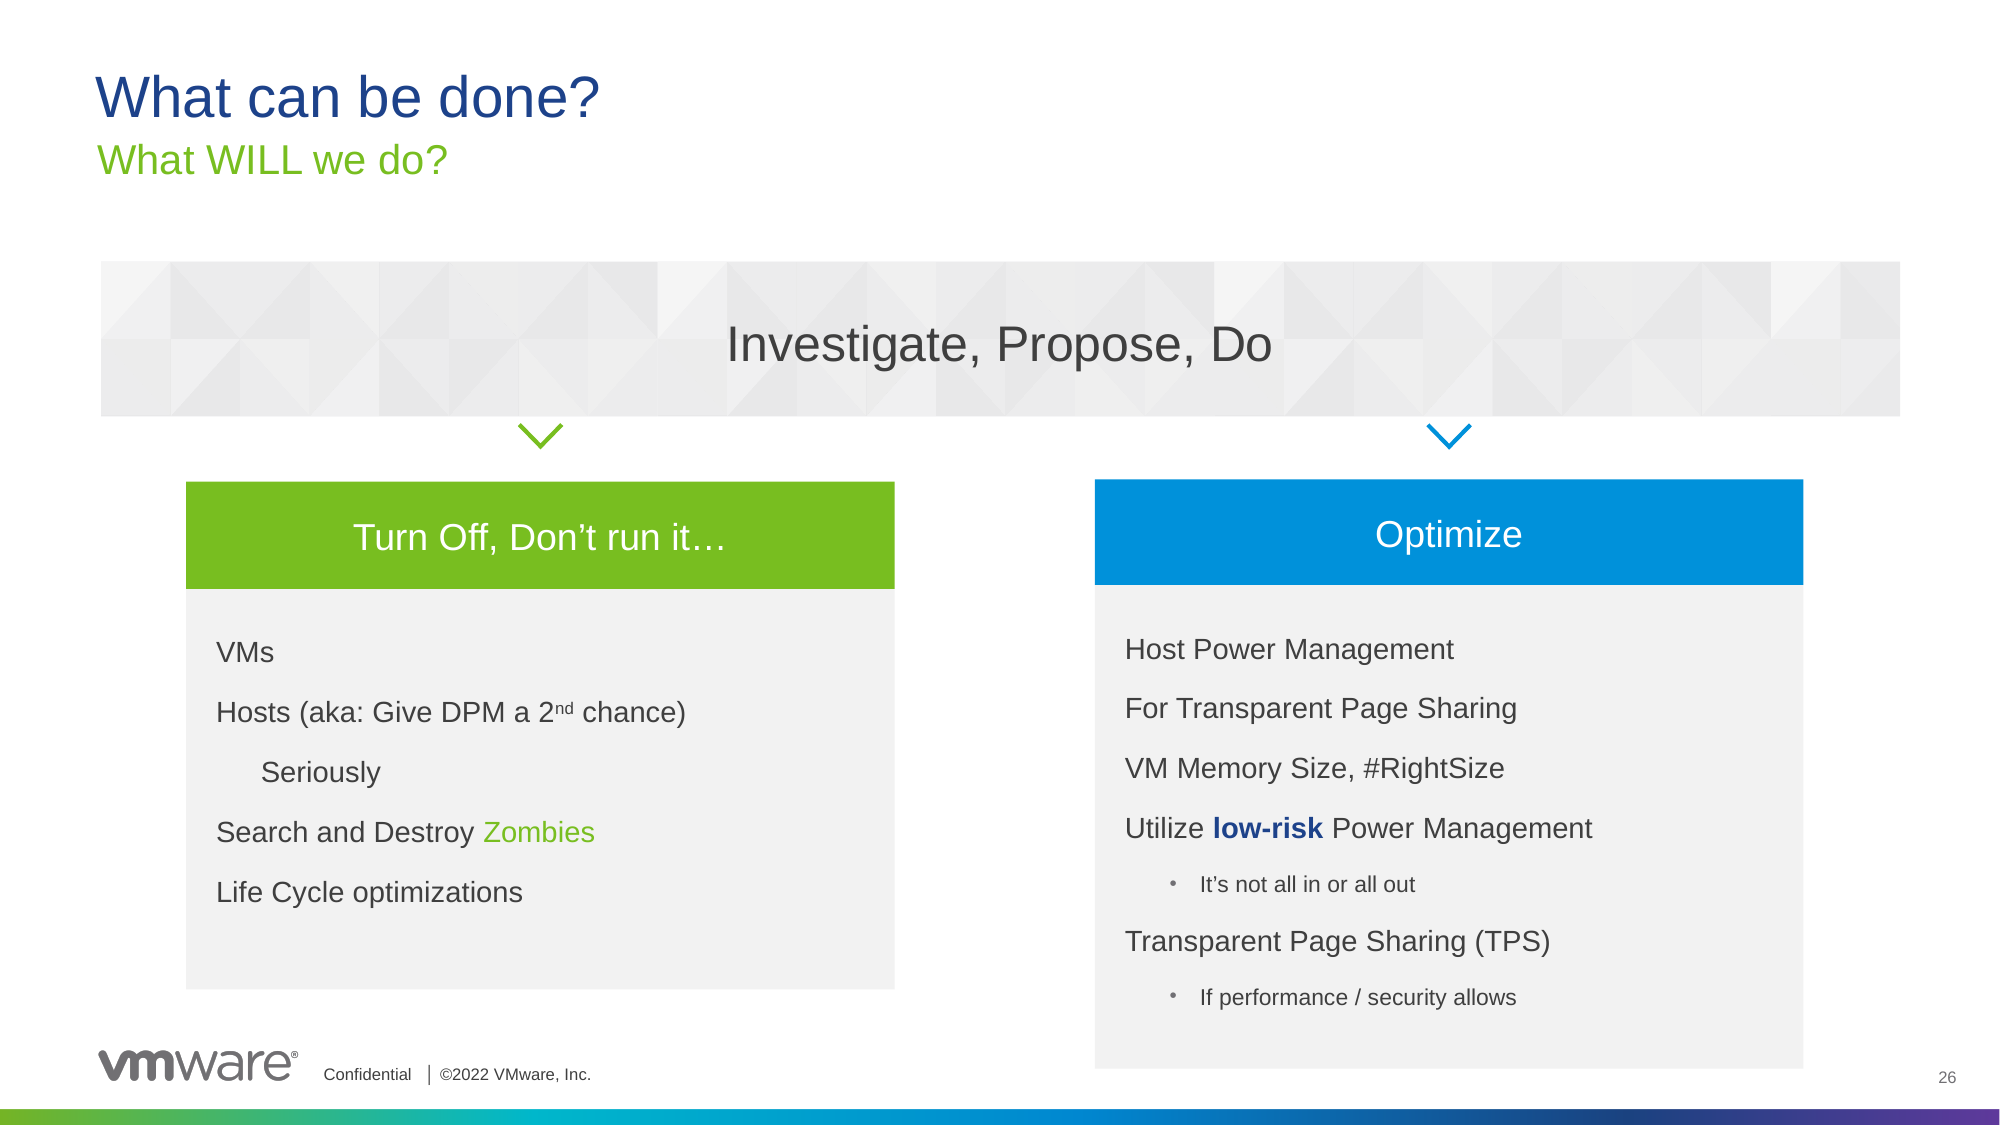

# What can be done?
What WILL we do?

Investigate, Propose, Do

Optimize
Turn Off, Don’t run it…
Host Power Management
For Transparent Page Sharing
VM Memory Size, #RightSize
Utilize low-risk Power Management
It’s not all in or all out
Transparent Page Sharing (TPS)
If performance / security allows

VMs
Hosts (aka: Give DPM a 2nd chance)
Seriously
Search and Destroy Zombies
Life Cycle optimizations